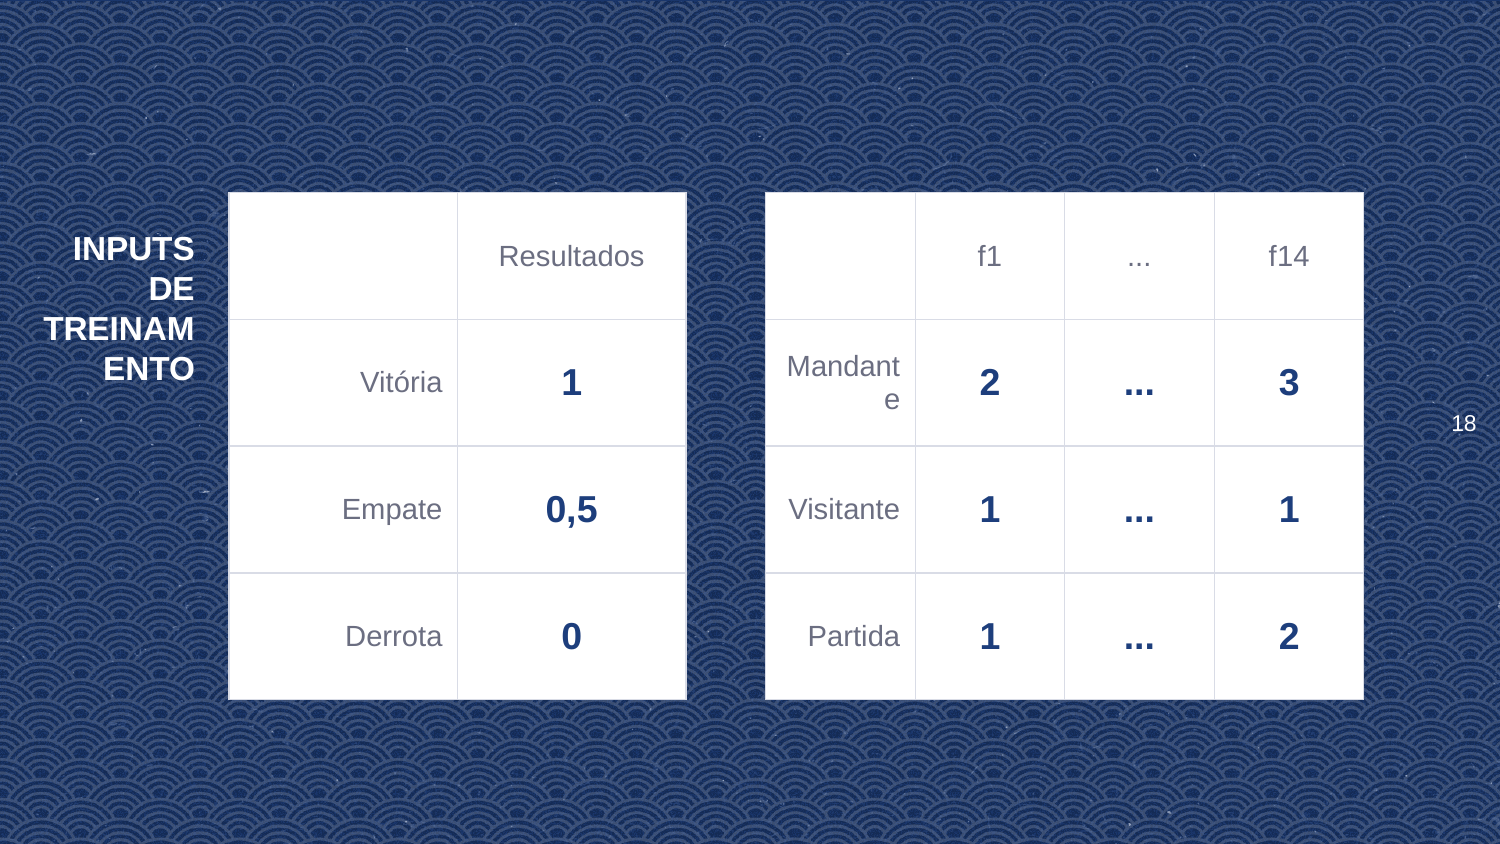

18
|  | Resultados |
| --- | --- |
| Vitória | 1 |
| Empate | 0,5 |
| Derrota | 0 |
|  | f1 | ... | f14 |
| --- | --- | --- | --- |
| Mandante | 2 | ... | 3 |
| Visitante | 1 | ... | 1 |
| Partida | 1 | ... | 2 |
INPUTS DE TREINAMENTO